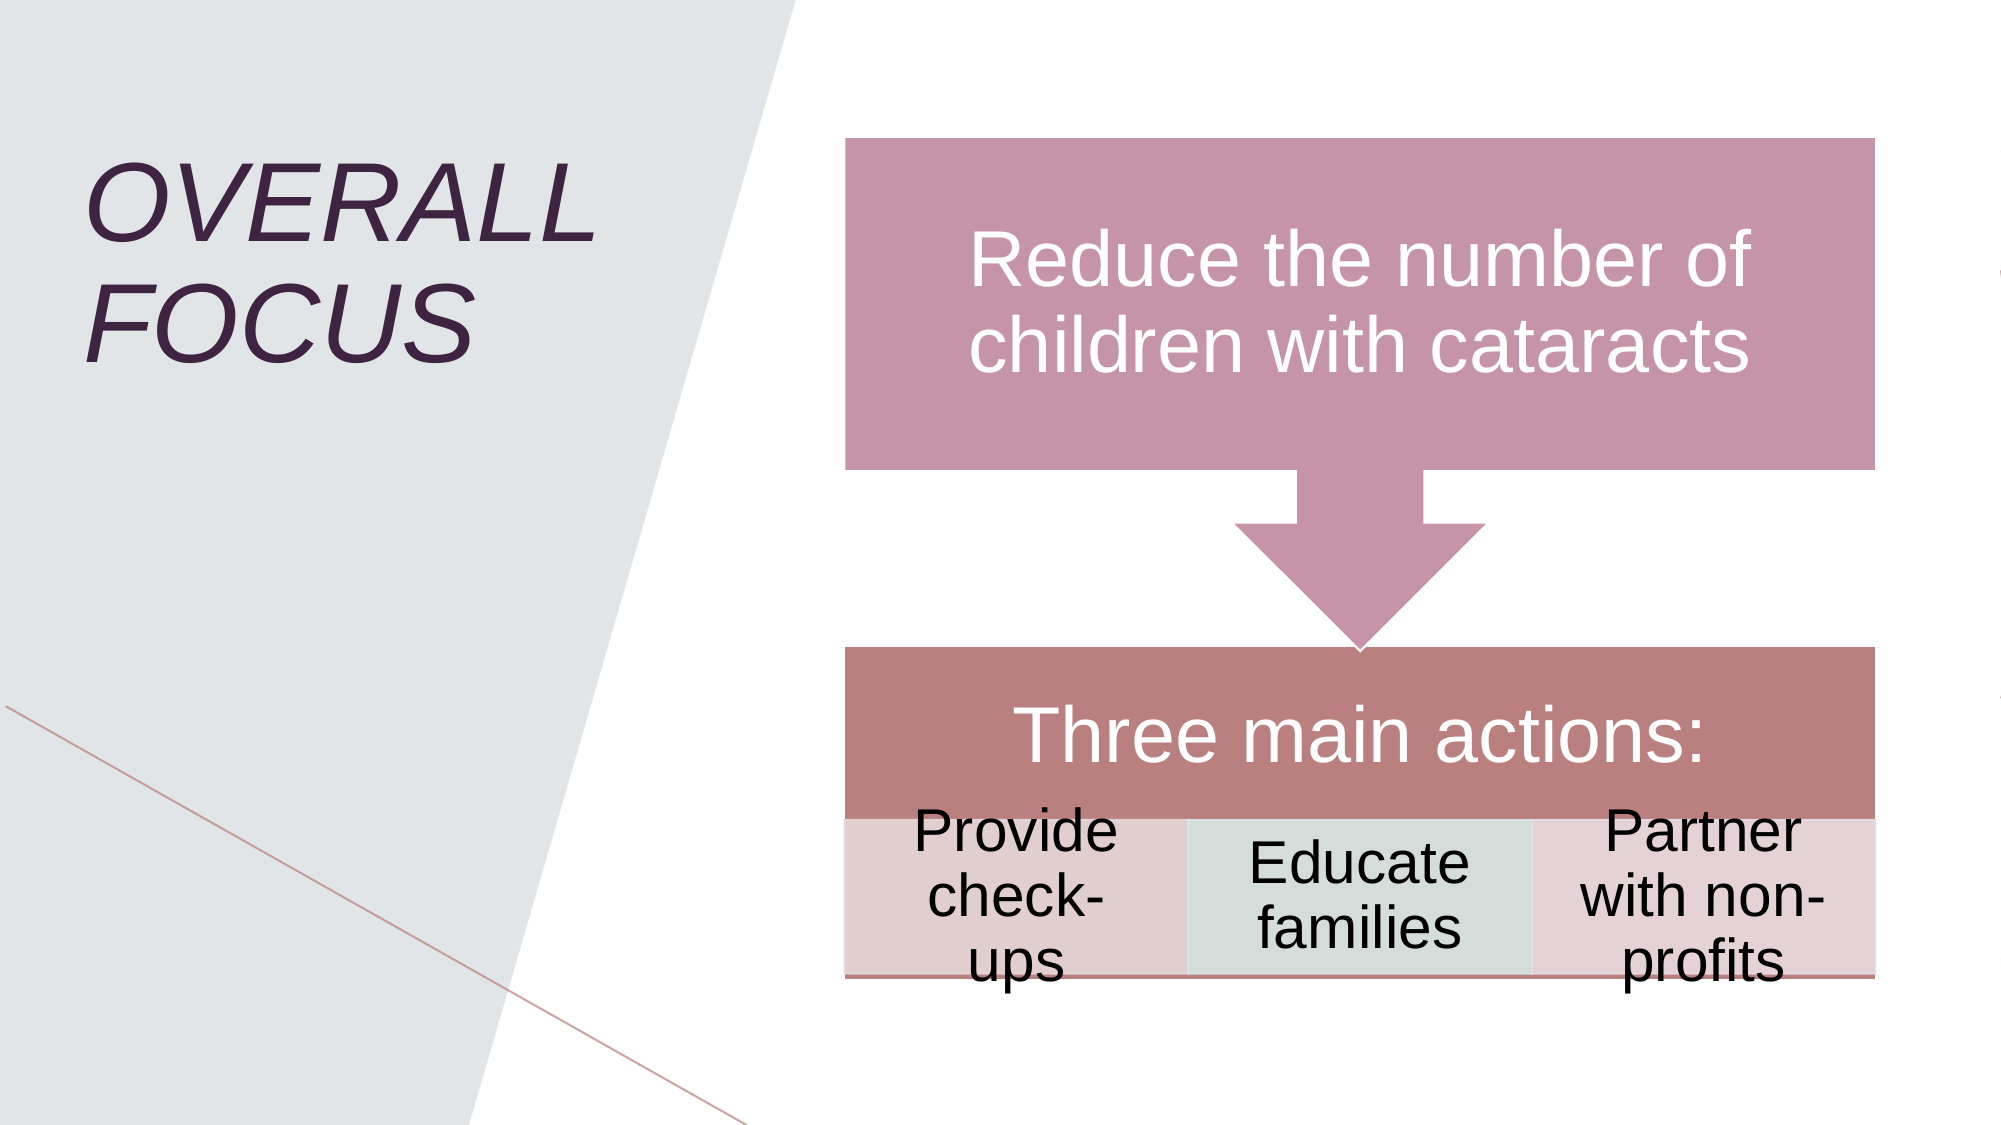

# Overall focus
Three main actions:
Provide check-ups
Educate families
Partner with non-profits
Reduce the number of children with cataracts